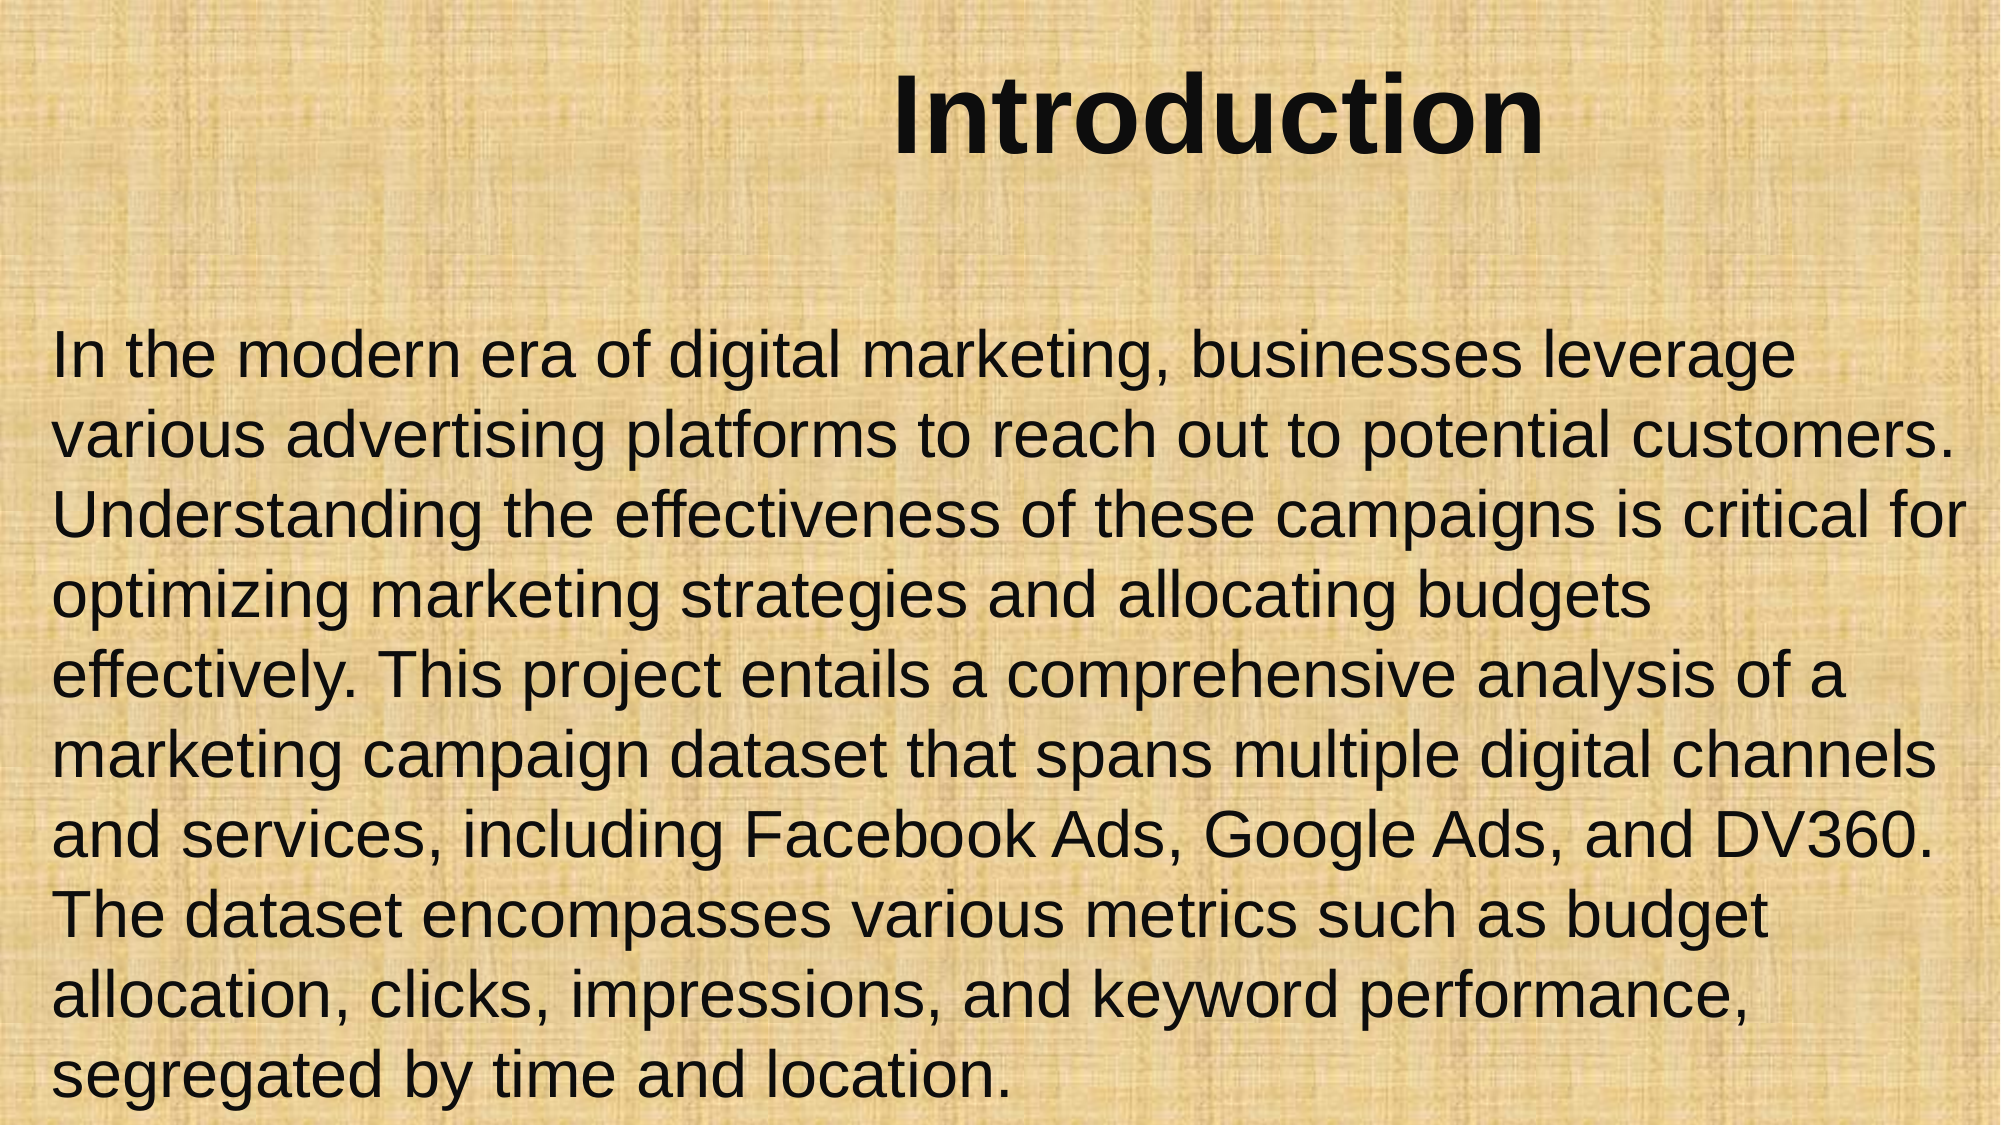

Introduction

In the modern era of digital marketing, businesses leverage various advertising platforms to reach out to potential customers. Understanding the effectiveness of these campaigns is critical for optimizing marketing strategies and allocating budgets effectively. This project entails a comprehensive analysis of a marketing campaign dataset that spans multiple digital channels and services, including Facebook Ads, Google Ads, and DV360. The dataset encompasses various metrics such as budget allocation, clicks, impressions, and keyword performance, segregated by time and location.